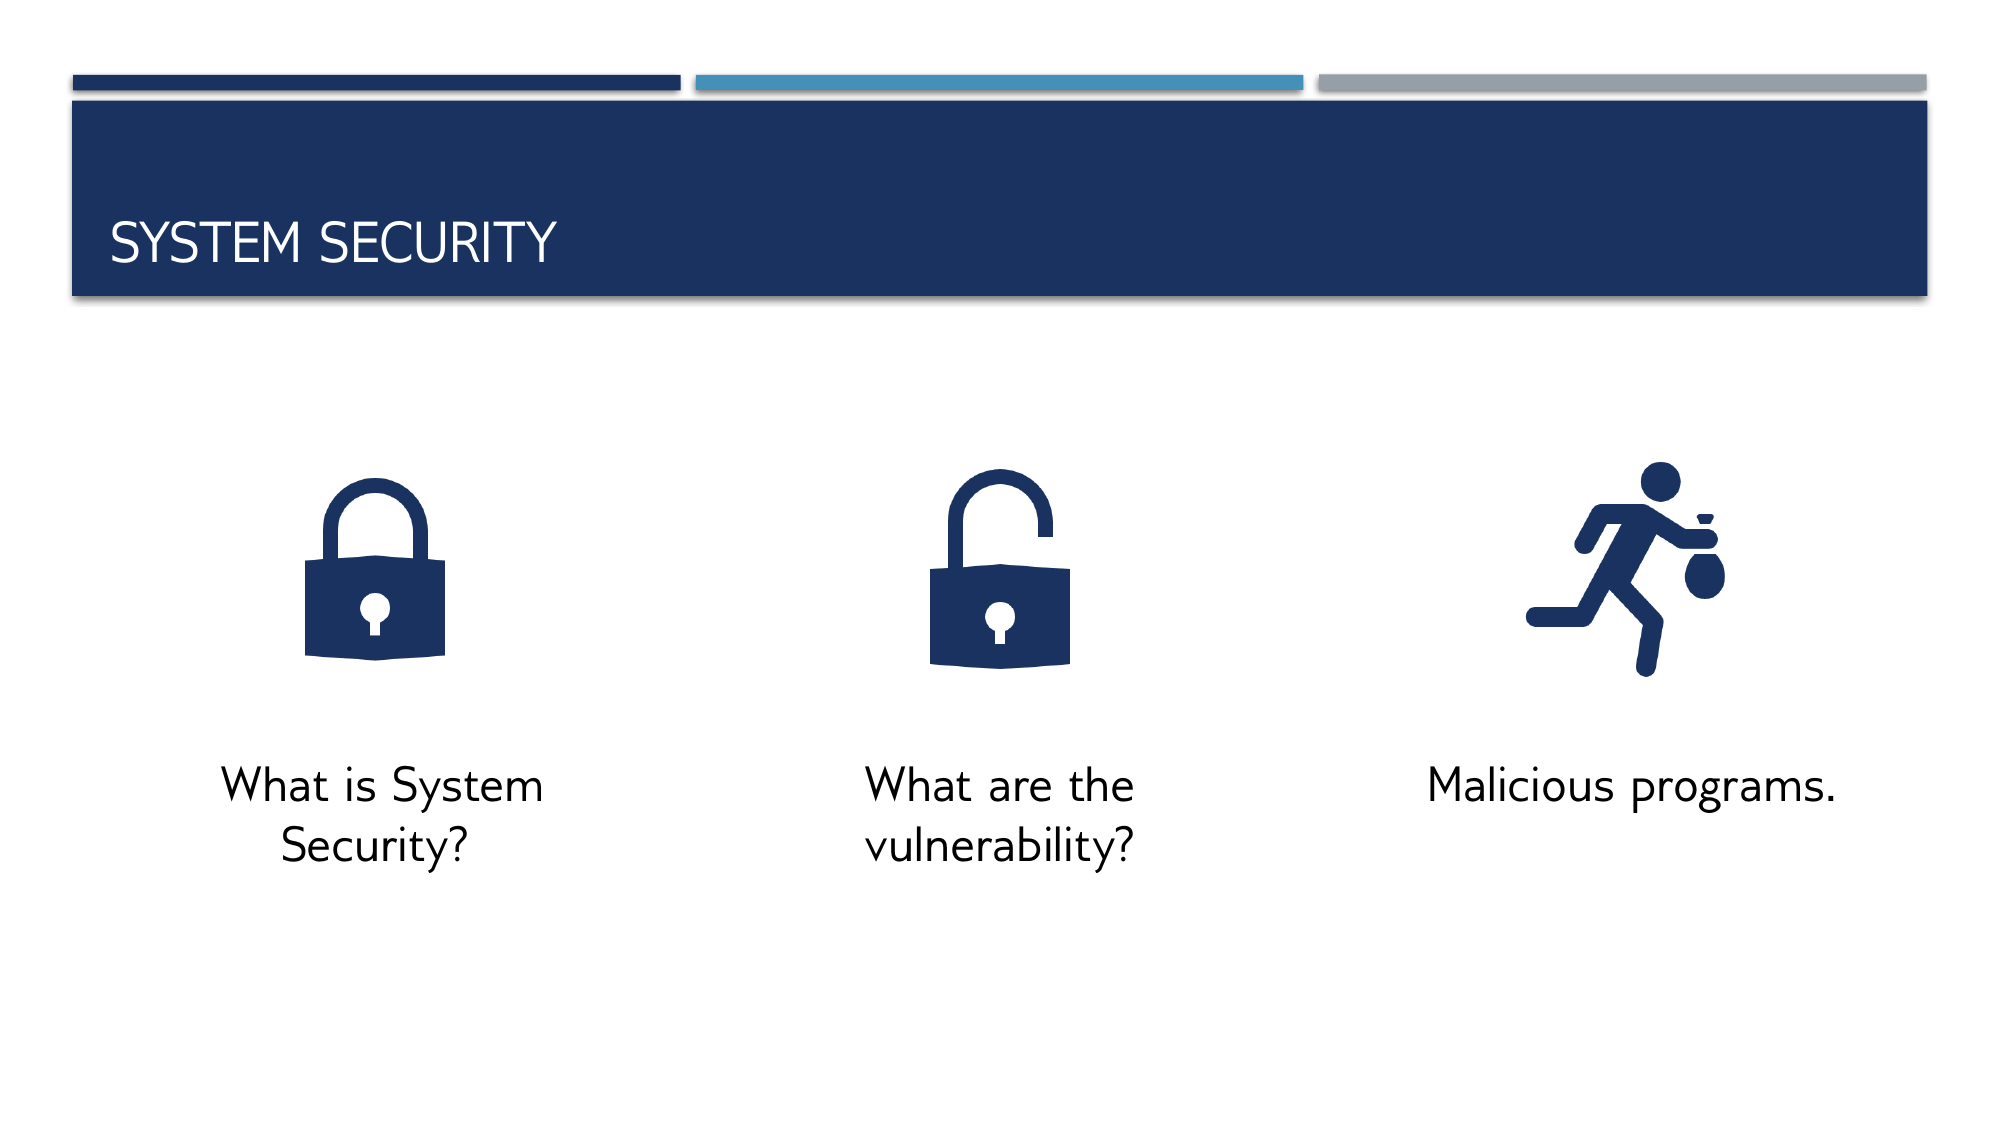

# System security
 What is System Security?
What are the vulnerability?
 Malicious programs.